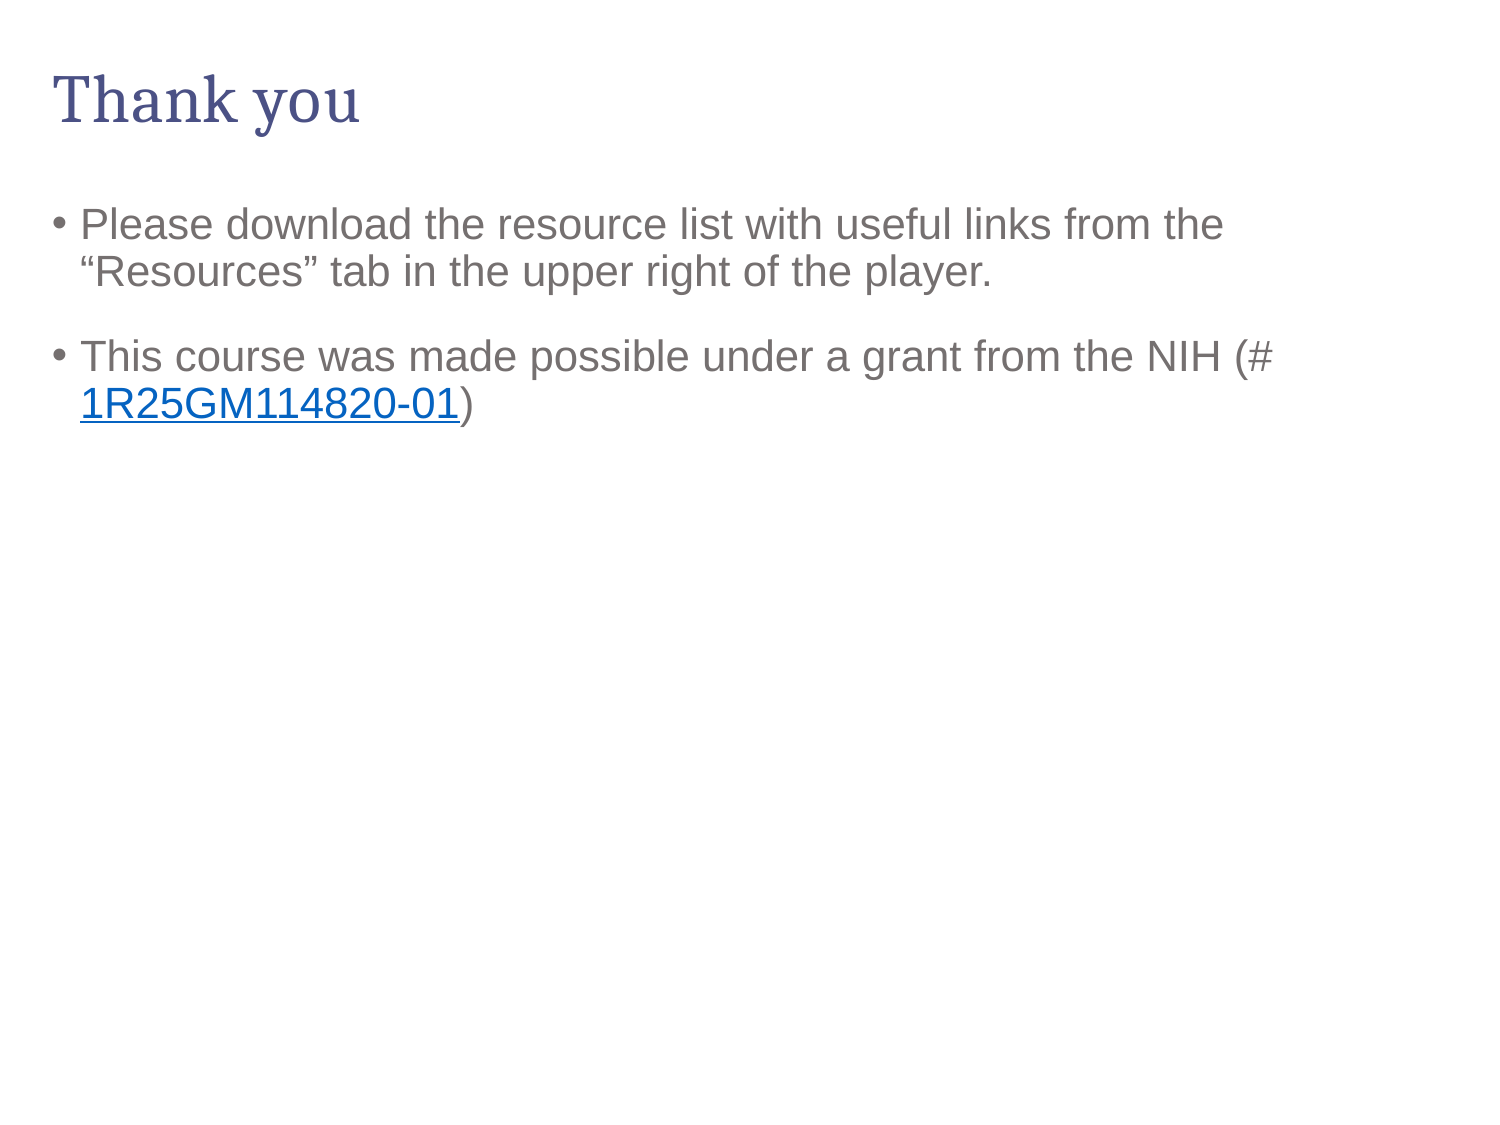

# Thank you
Please download the resource list with useful links from the “Resources” tab in the upper right of the player.
This course was made possible under a grant from the NIH (# 1R25GM114820-01)